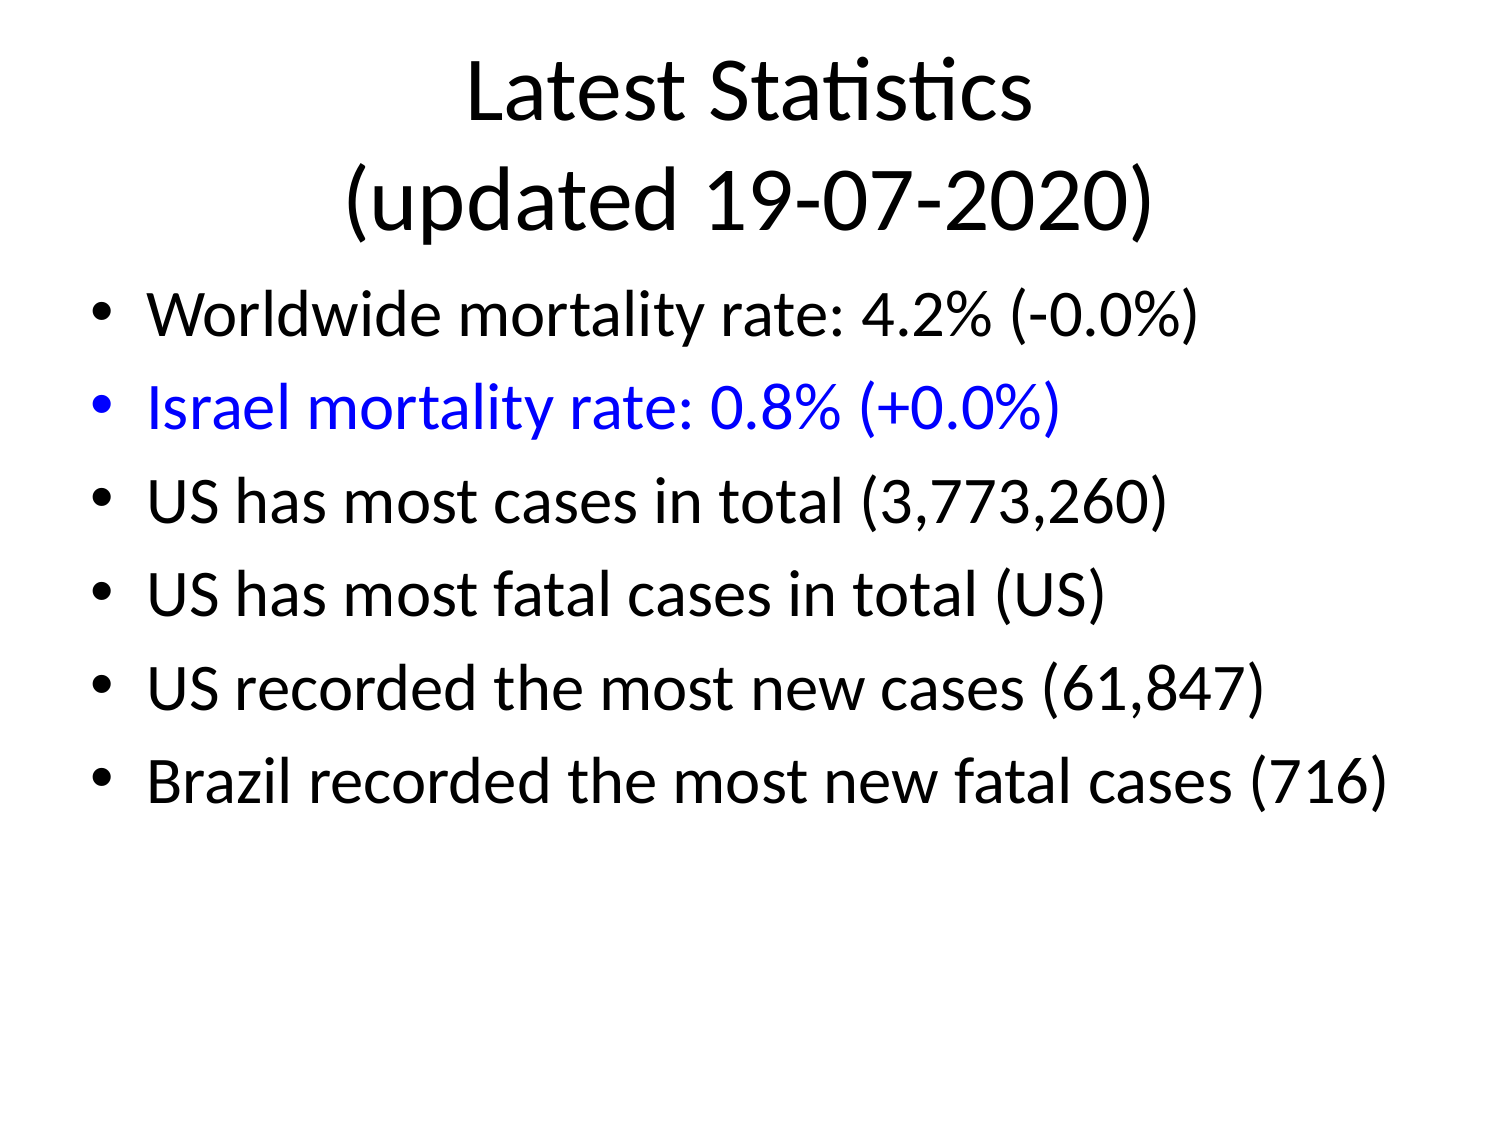

# Latest Statistics
(updated 19-07-2020)
Worldwide mortality rate: 4.2% (-0.0%)
Israel mortality rate: 0.8% (+0.0%)
US has most cases in total (3,773,260)
US has most fatal cases in total (US)
US recorded the most new cases (61,847)
Brazil recorded the most new fatal cases (716)